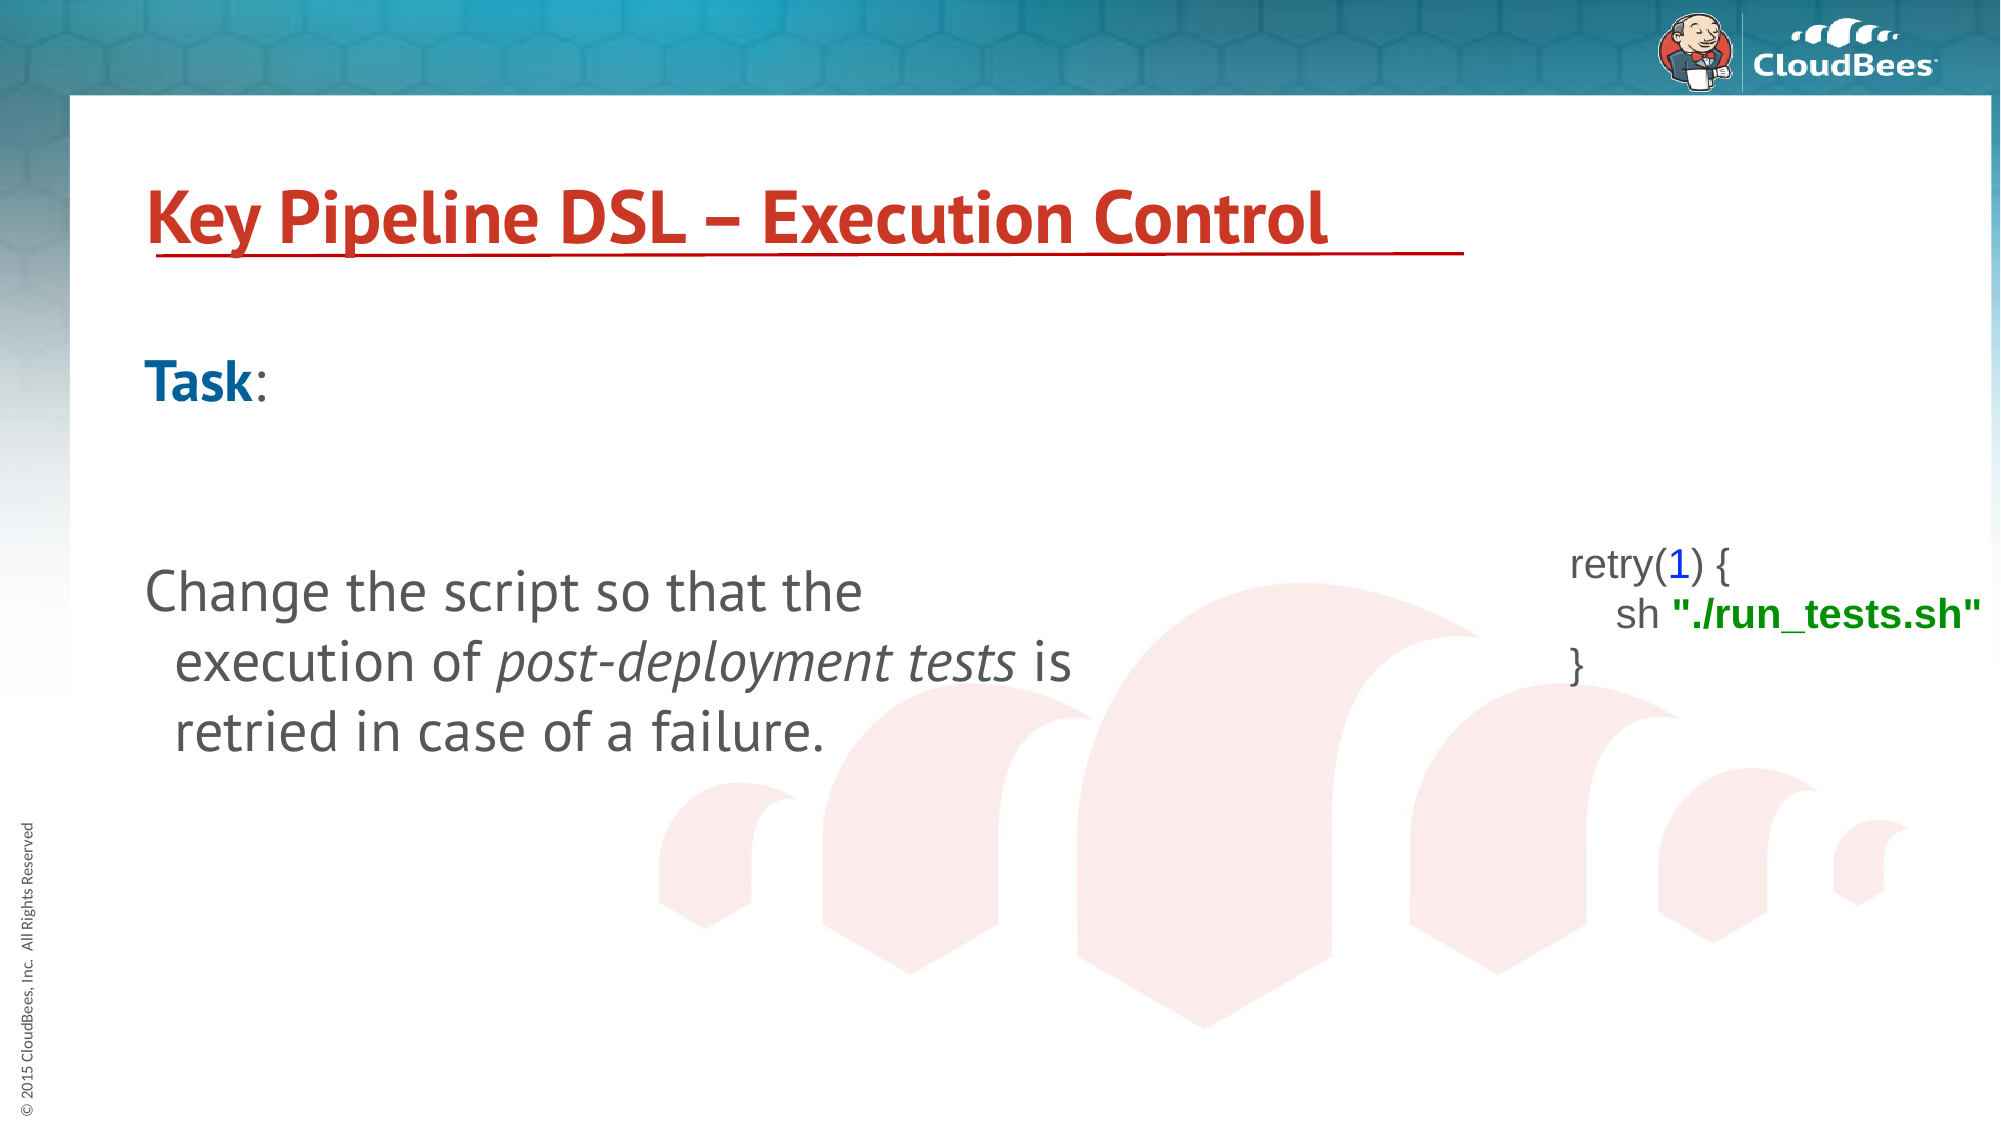

# Key Pipeline DSL – Execution Control
Task:

Change the script so that the execution of post-deployment tests is retried in case of a failure.
retry(1) {
    sh "./run_tests.sh"
}